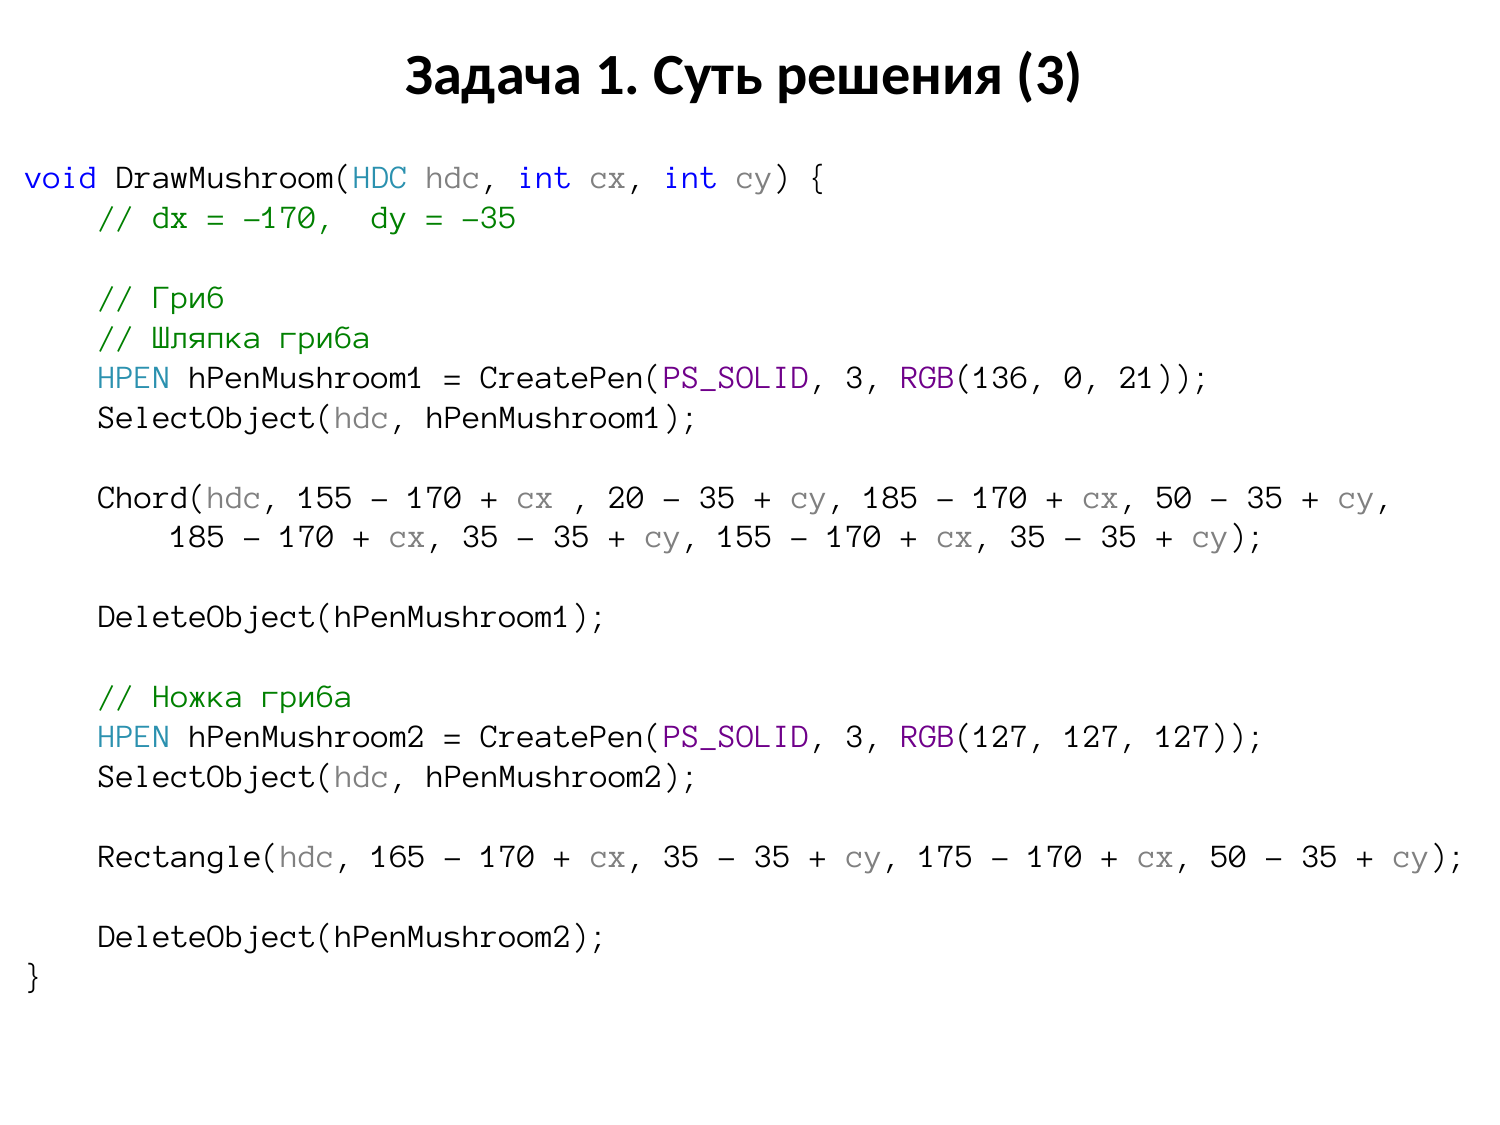

# Задача 1. Суть решения (3)
void DrawMushroom(HDC hdc, int cx, int cy) {
    // dx = -170,  dy = -35

    // Гриб
    // Шляпка гриба
    HPEN hPenMushroom1 = CreatePen(PS_SOLID, 3, RGB(136, 0, 21));
    SelectObject(hdc, hPenMushroom1);

    Chord(hdc, 155 - 170 + cx , 20 - 35 + cy, 185 - 170 + cx, 50 - 35 + cy,
        185 - 170 + cx, 35 - 35 + cy, 155 - 170 + cx, 35 - 35 + cy);

    DeleteObject(hPenMushroom1);

    // Ножка гриба
    HPEN hPenMushroom2 = CreatePen(PS_SOLID, 3, RGB(127, 127, 127));
    SelectObject(hdc, hPenMushroom2);

    Rectangle(hdc, 165 - 170 + cx, 35 - 35 + cy, 175 - 170 + cx, 50 - 35 + cy);

    DeleteObject(hPenMushroom2);
}